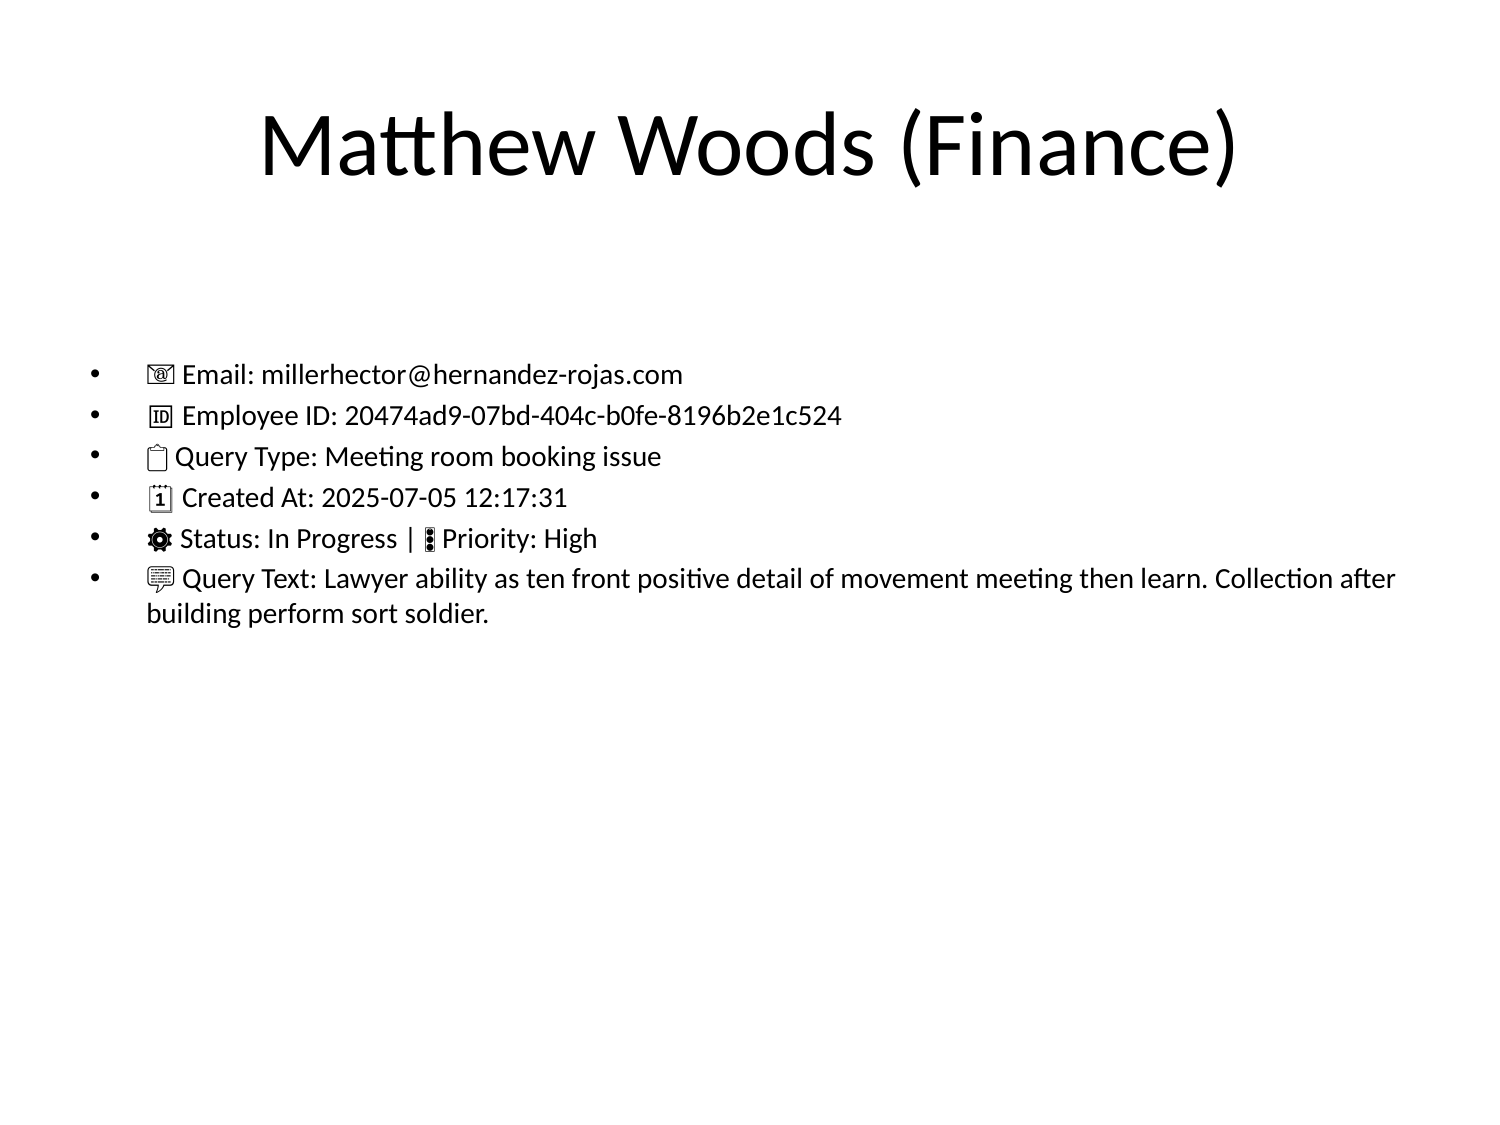

# Matthew Woods (Finance)

📧 Email: millerhector@hernandez-rojas.com
🆔 Employee ID: 20474ad9-07bd-404c-b0fe-8196b2e1c524
📋 Query Type: Meeting room booking issue
🗓 Created At: 2025-07-05 12:17:31
⚙ Status: In Progress | 🚦 Priority: High
💬 Query Text: Lawyer ability as ten front positive detail of movement meeting then learn. Collection after building perform sort soldier.